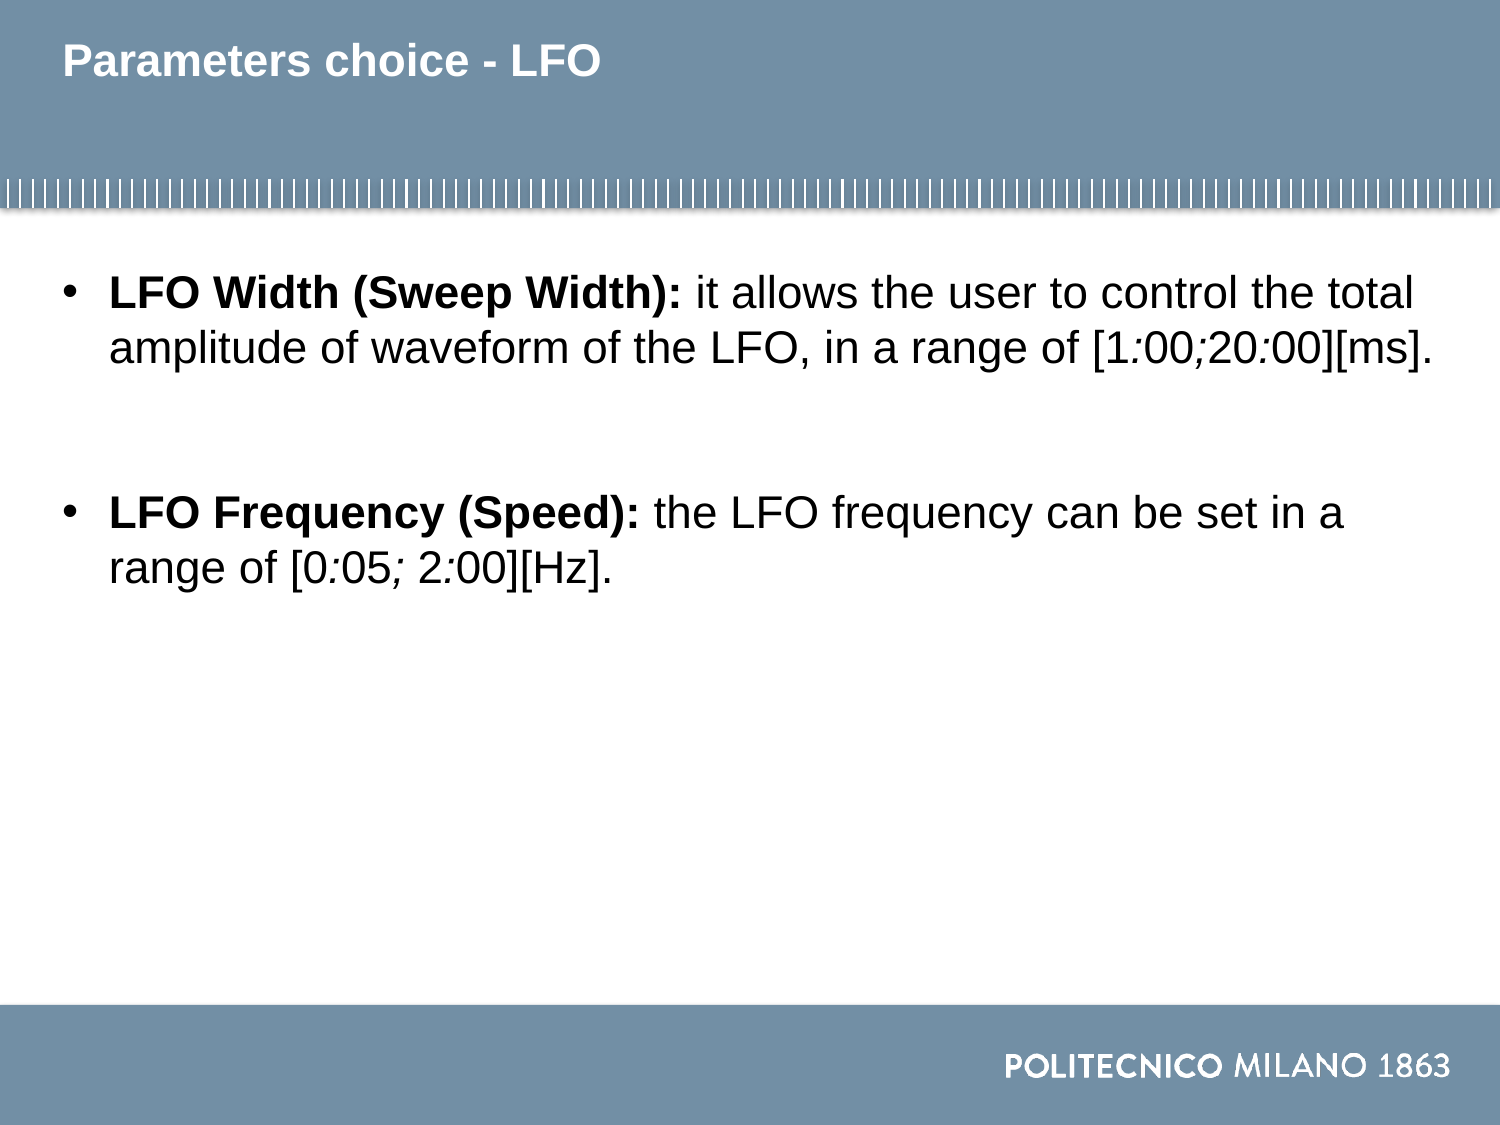

# Parameters choice - LFO
LFO Width (Sweep Width): it allows the user to control the total amplitude of waveform of the LFO, in a range of [1:00;20:00][ms].
LFO Frequency (Speed): the LFO frequency can be set in a range of [0:05; 2:00][Hz].